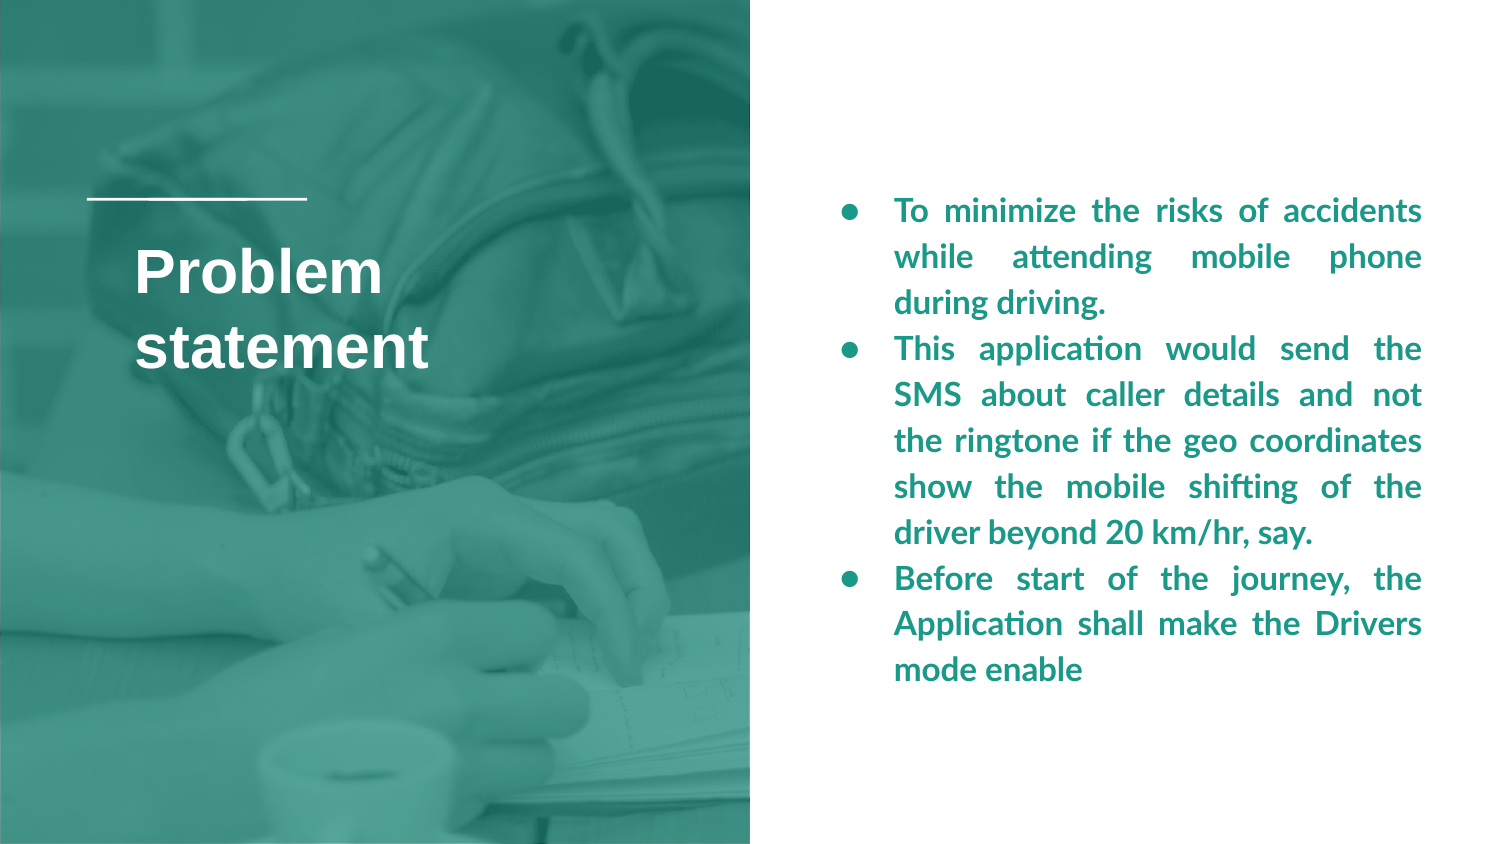

To minimize the risks of accidents while attending mobile phone during driving.
This application would send the SMS about caller details and not the ringtone if the geo coordinates show the mobile shifting of the driver beyond 20 km/hr, say.
Before start of the journey, the Application shall make the Drivers mode enable
# Problem statement